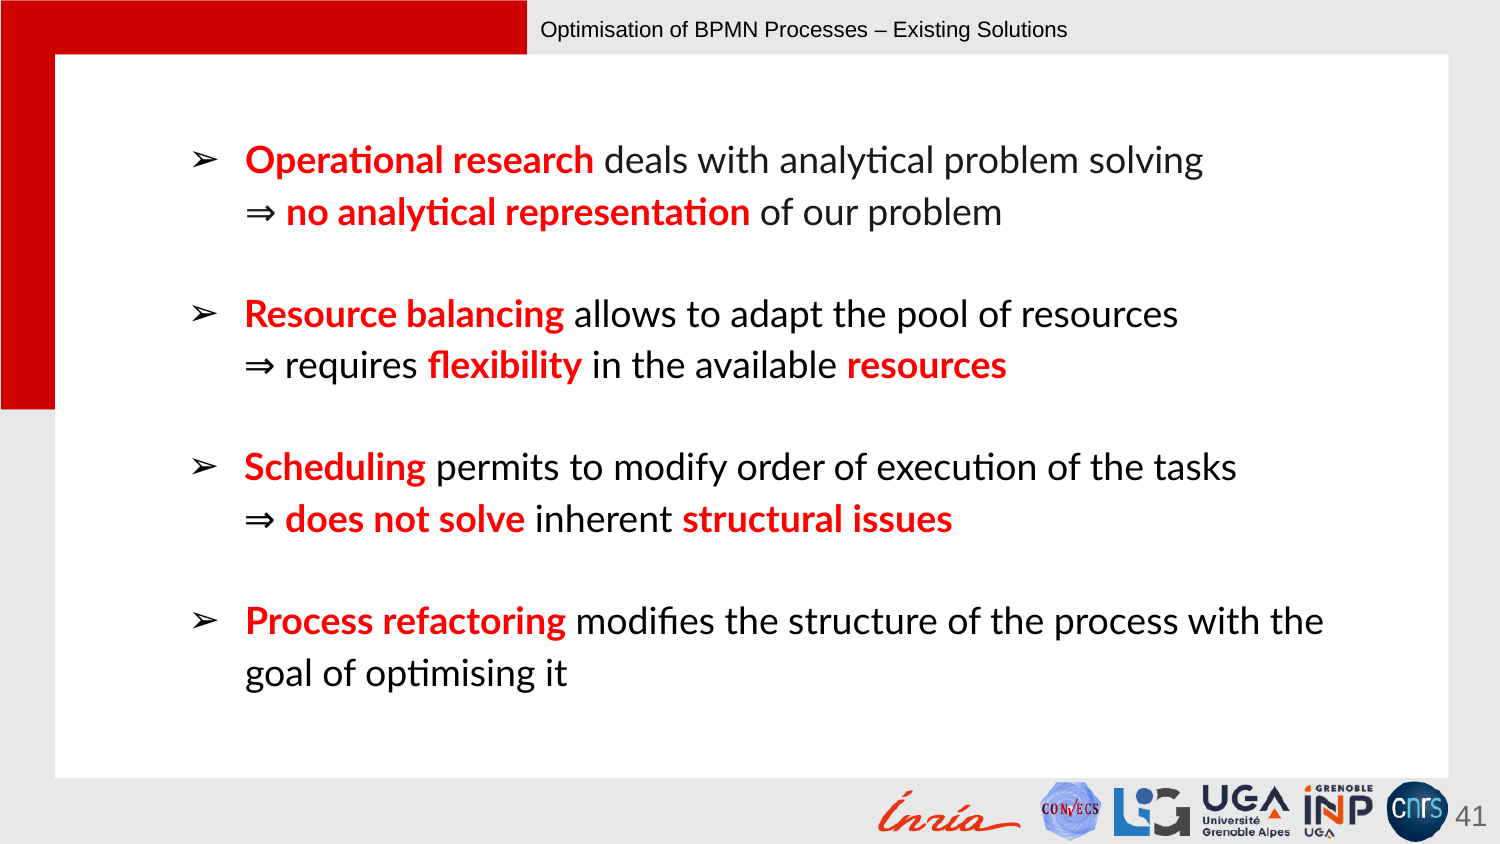

# Optimisation of BPMN Processes – Existing Solutions
Operational research deals with analytical problem solving
⇒ no analytical representation of our problem
Resource balancing allows to adapt the pool of resources
⇒ requires flexibility in the available resources
Scheduling permits to modify order of execution of the tasks
⇒ does not solve inherent structural issues
Process refactoring modifies the structure of the process with the goal of optimising it
41